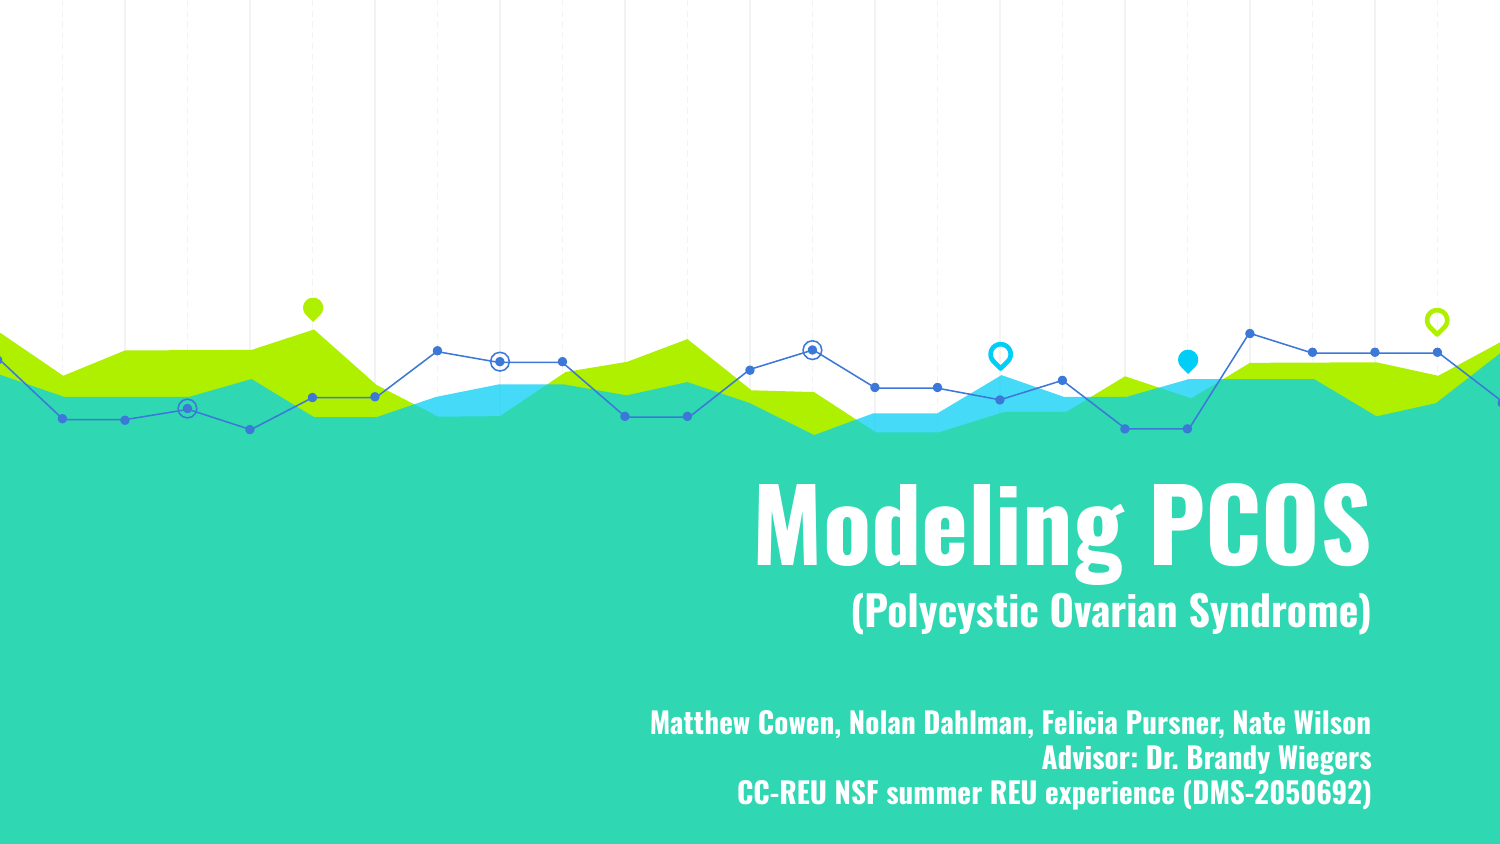

# Modeling PCOS
(Polycystic Ovarian Syndrome)

Matthew Cowen, Nolan Dahlman, Felicia Pursner, Nate Wilson
Advisor: Dr. Brandy Wiegers
CC-REU NSF summer REU experience (DMS-2050692)